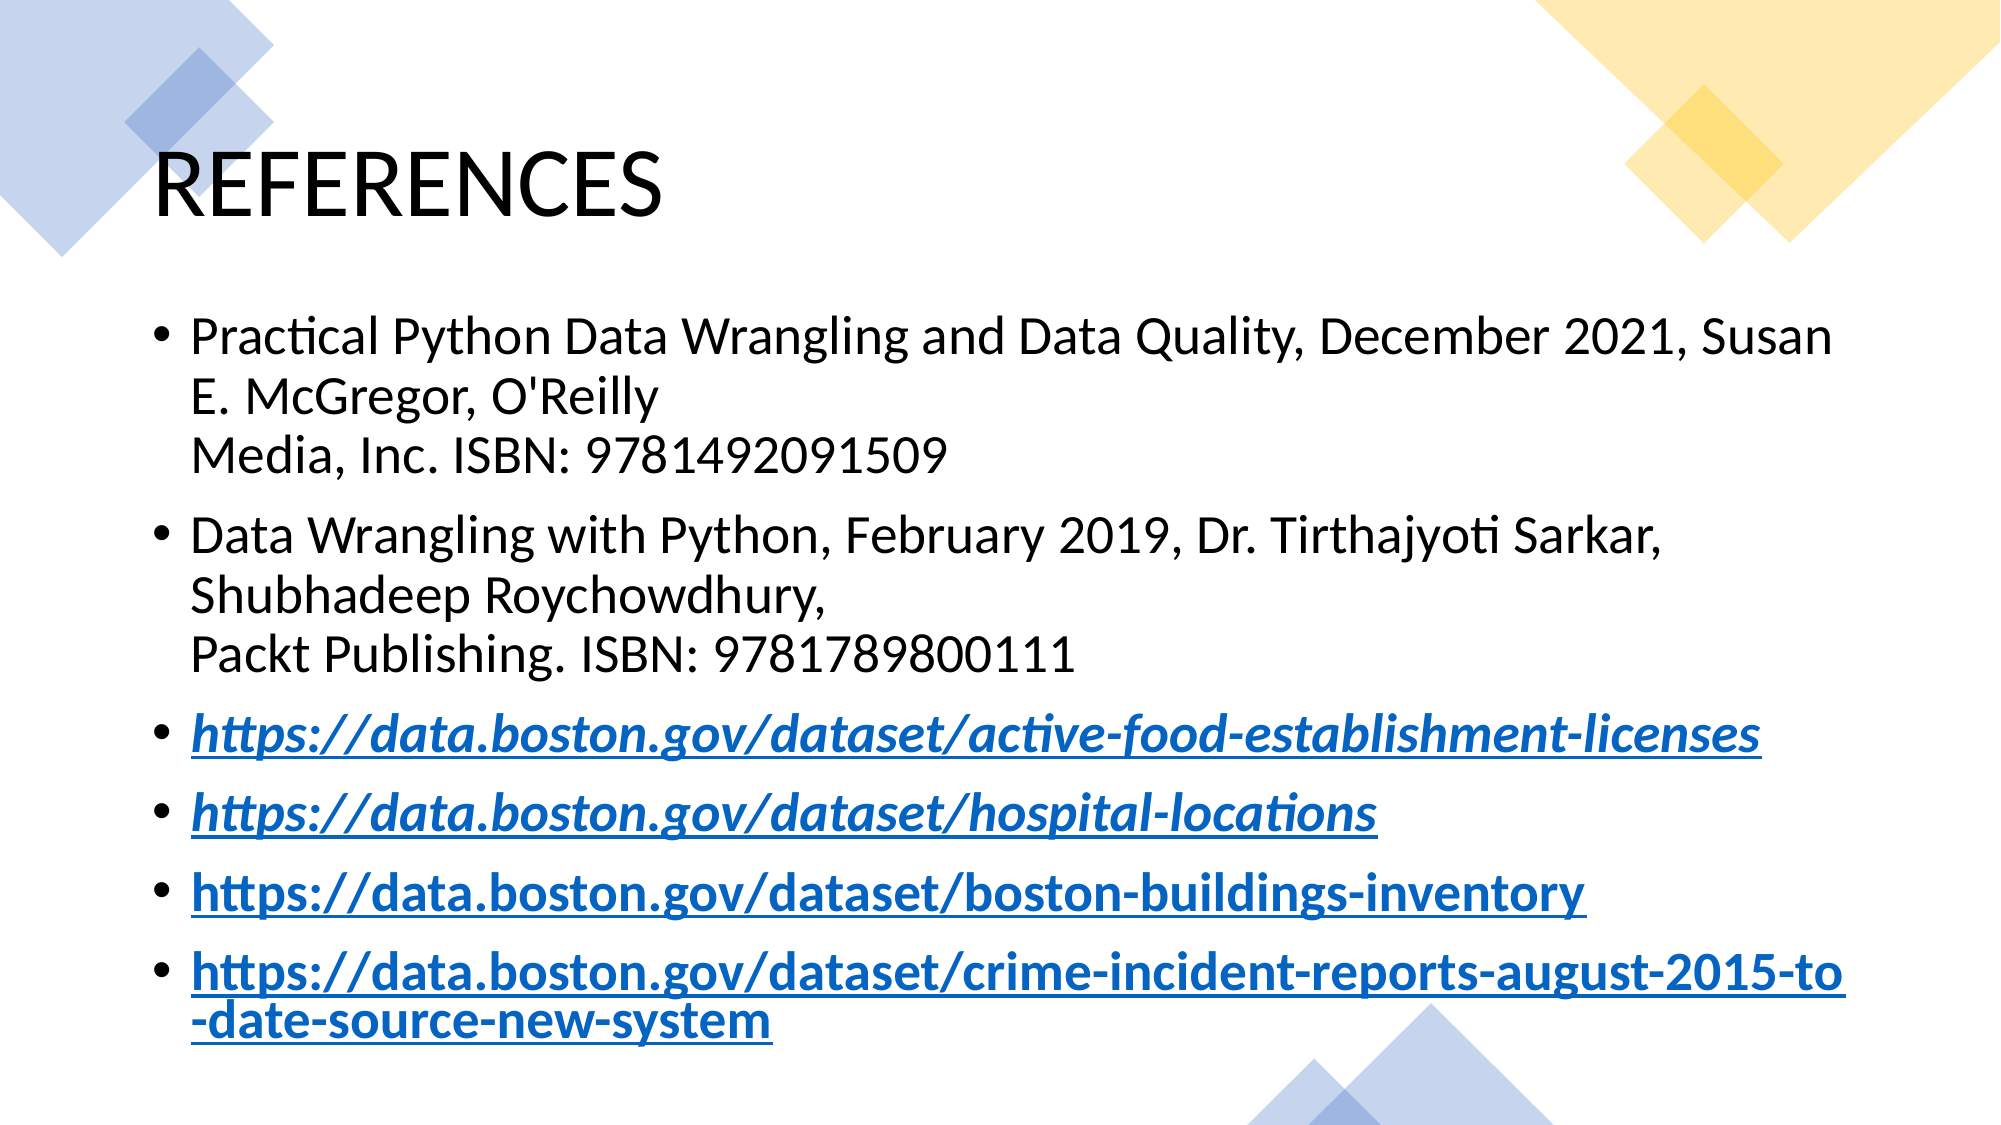

# REFERENCES

Practical Python Data Wrangling and Data Quality, December 2021, Susan E. McGregor, O'Reilly
Media, Inc. ISBN: 9781492091509
Data Wrangling with Python, February 2019, Dr. Tirthajyoti Sarkar, Shubhadeep Roychowdhury,
Packt Publishing. ISBN: 9781789800111
https://data.boston.gov/dataset/active-food-establishment-licenses
https://data.boston.gov/dataset/hospital-locations
https://data.boston.gov/dataset/boston-buildings-inventory
https://data.boston.gov/dataset/crime-incident-reports-august-2015-to-date-source-new-system